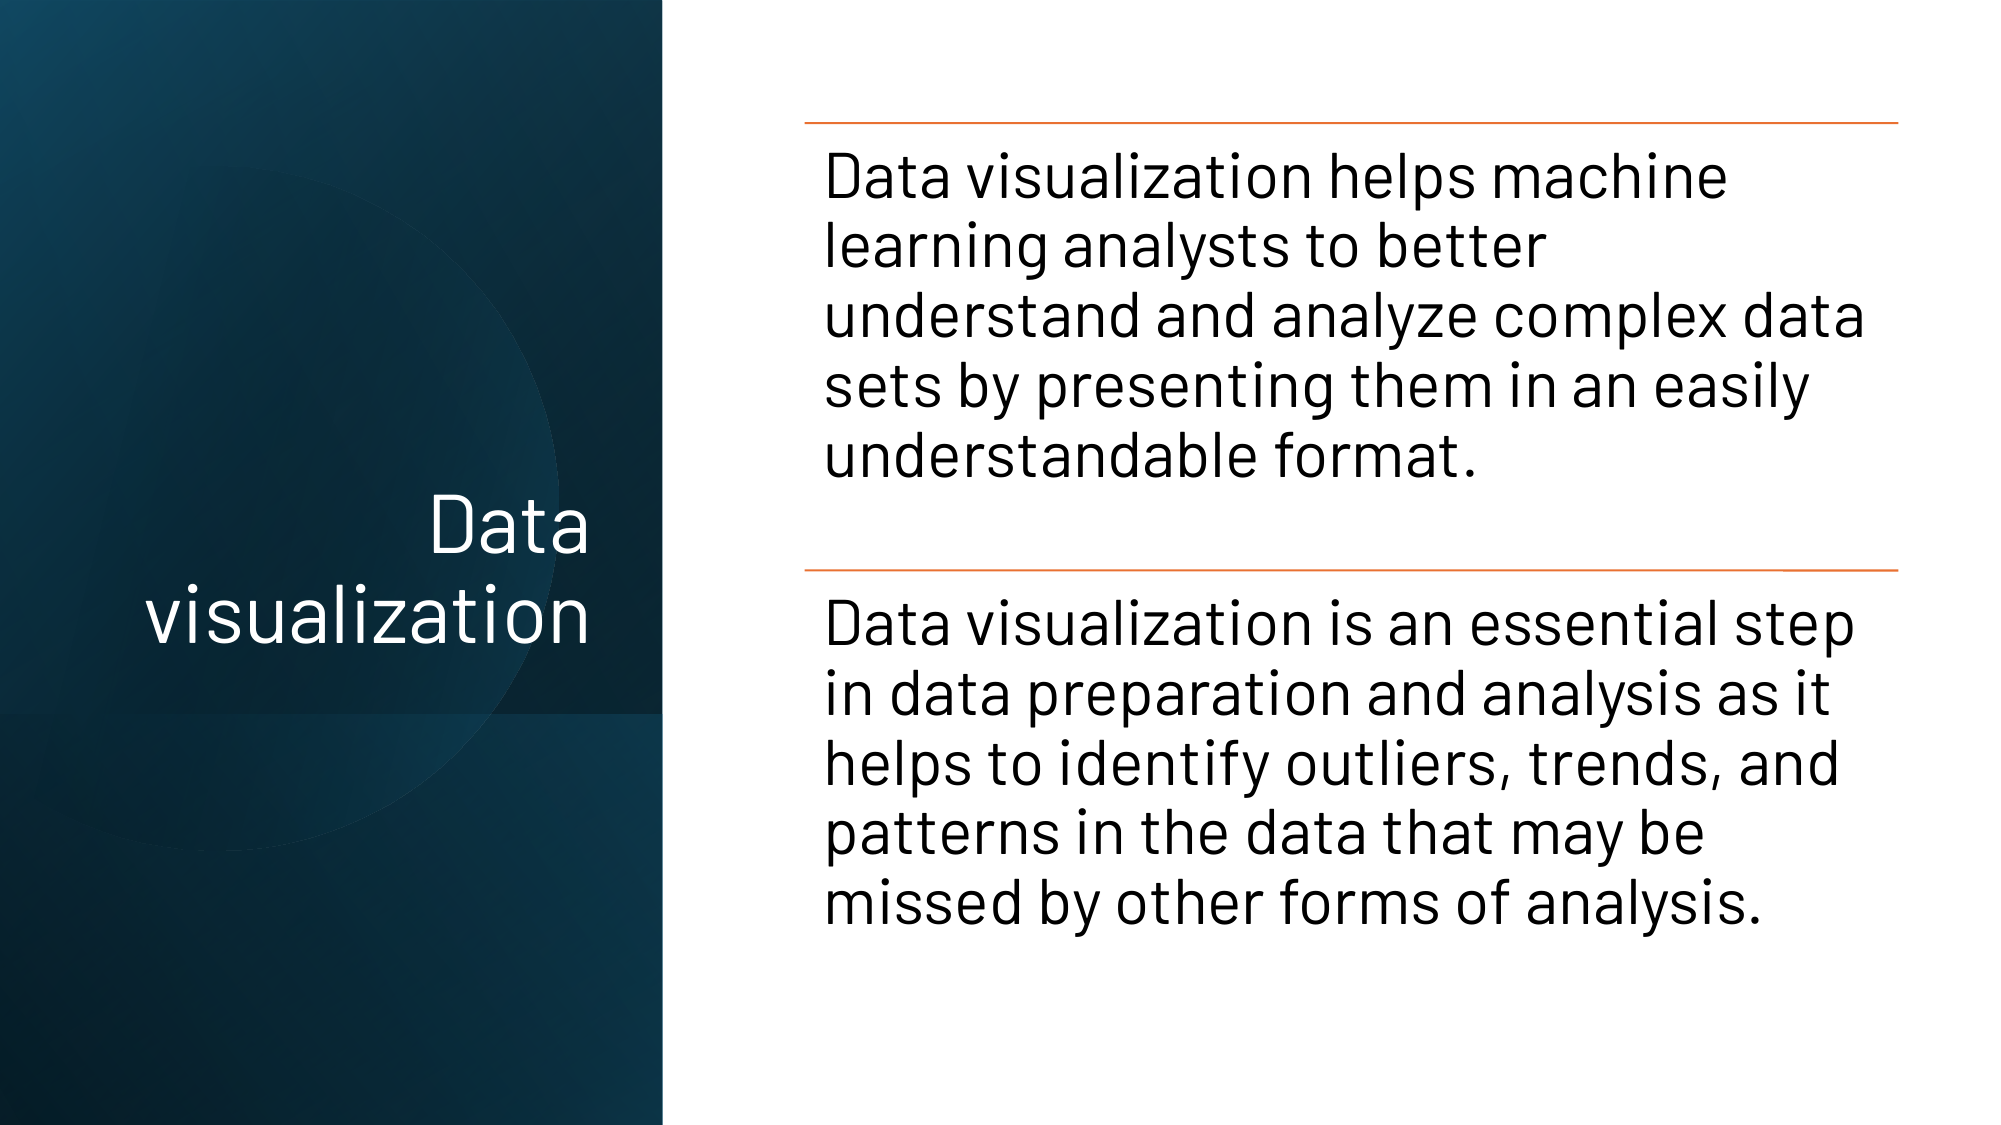

Data visualization helps machine learning analysts to better understand and analyze complex data sets by presenting them in an easily understandable format.
Data visualization is an essential step in data preparation and analysis as it helps to identify outliers, trends, and patterns in the data that may be missed by other forms of analysis.

# Data visualization